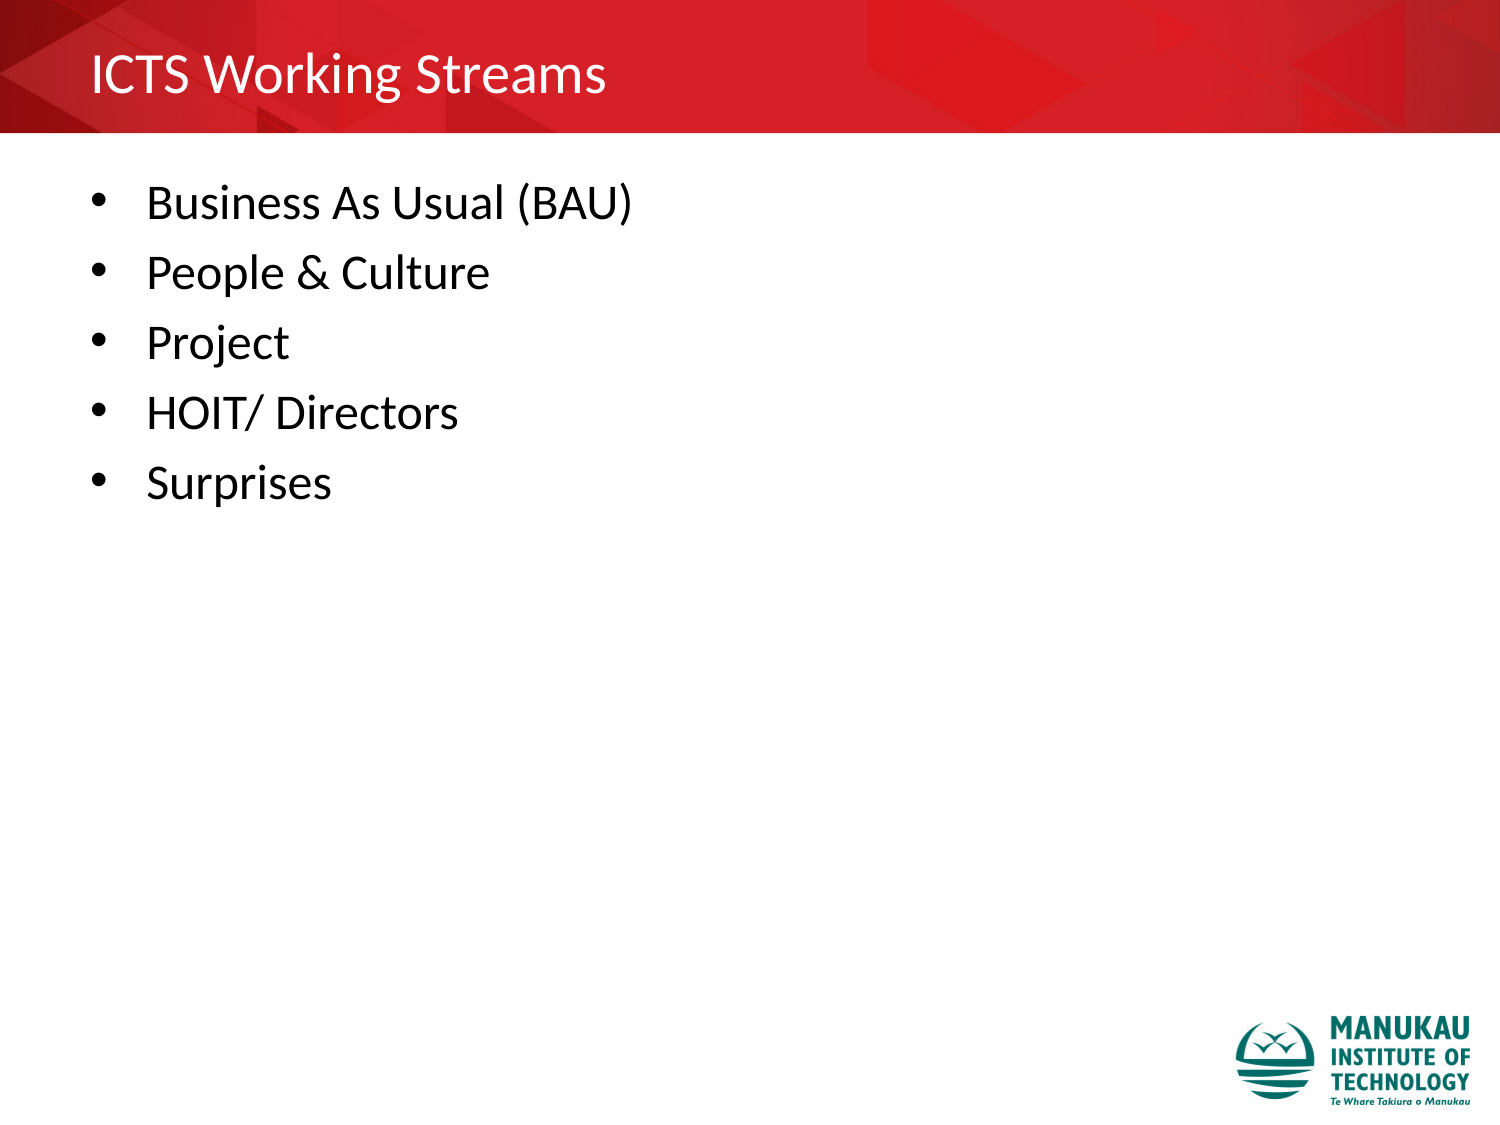

# ICTS Working Streams
Business As Usual (BAU)
People & Culture
Project
HOIT/ Directors
Surprises